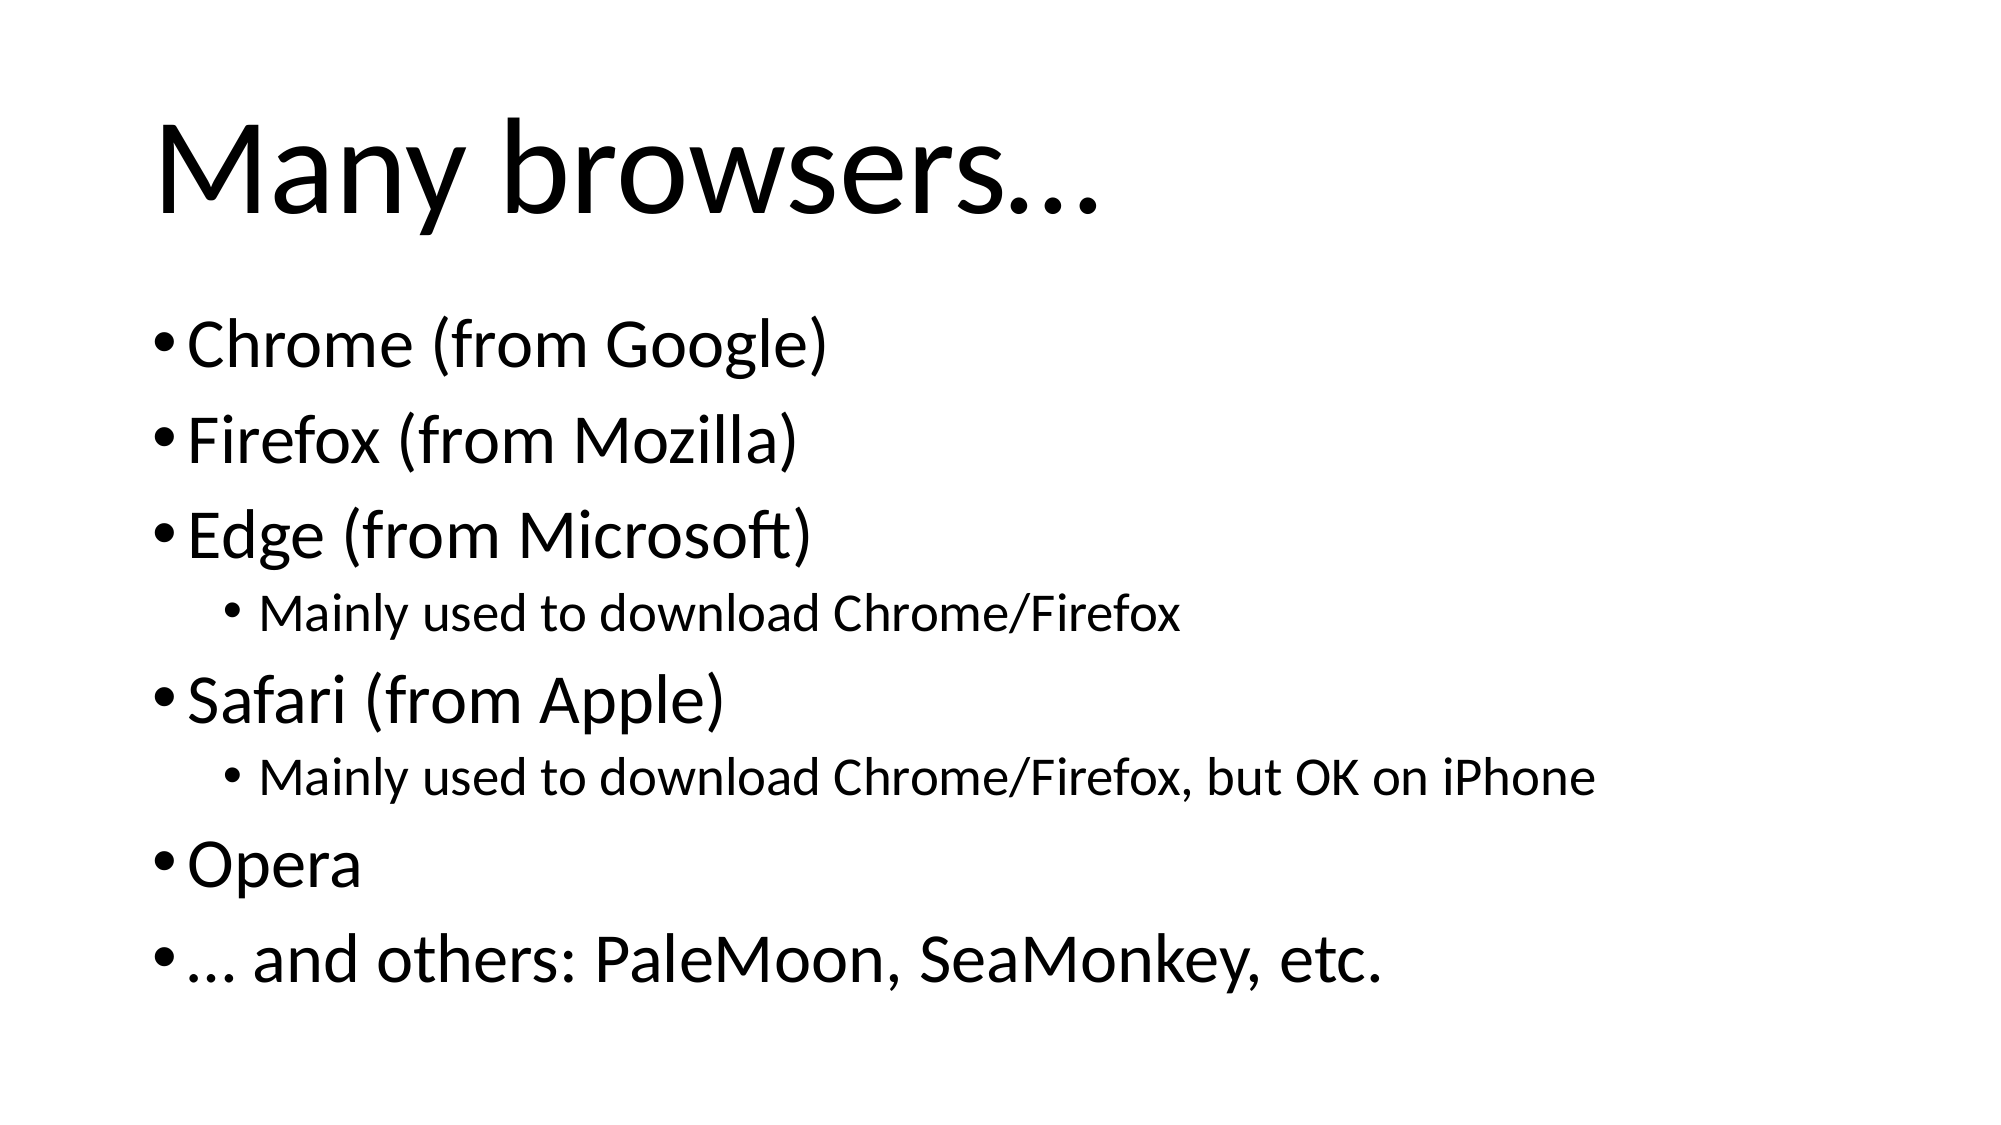

# Many browsers…
Chrome (from Google)
Firefox (from Mozilla)
Edge (from Microsoft)
Mainly used to download Chrome/Firefox
Safari (from Apple)
Mainly used to download Chrome/Firefox, but OK on iPhone
Opera
… and others: PaleMoon, SeaMonkey, etc.